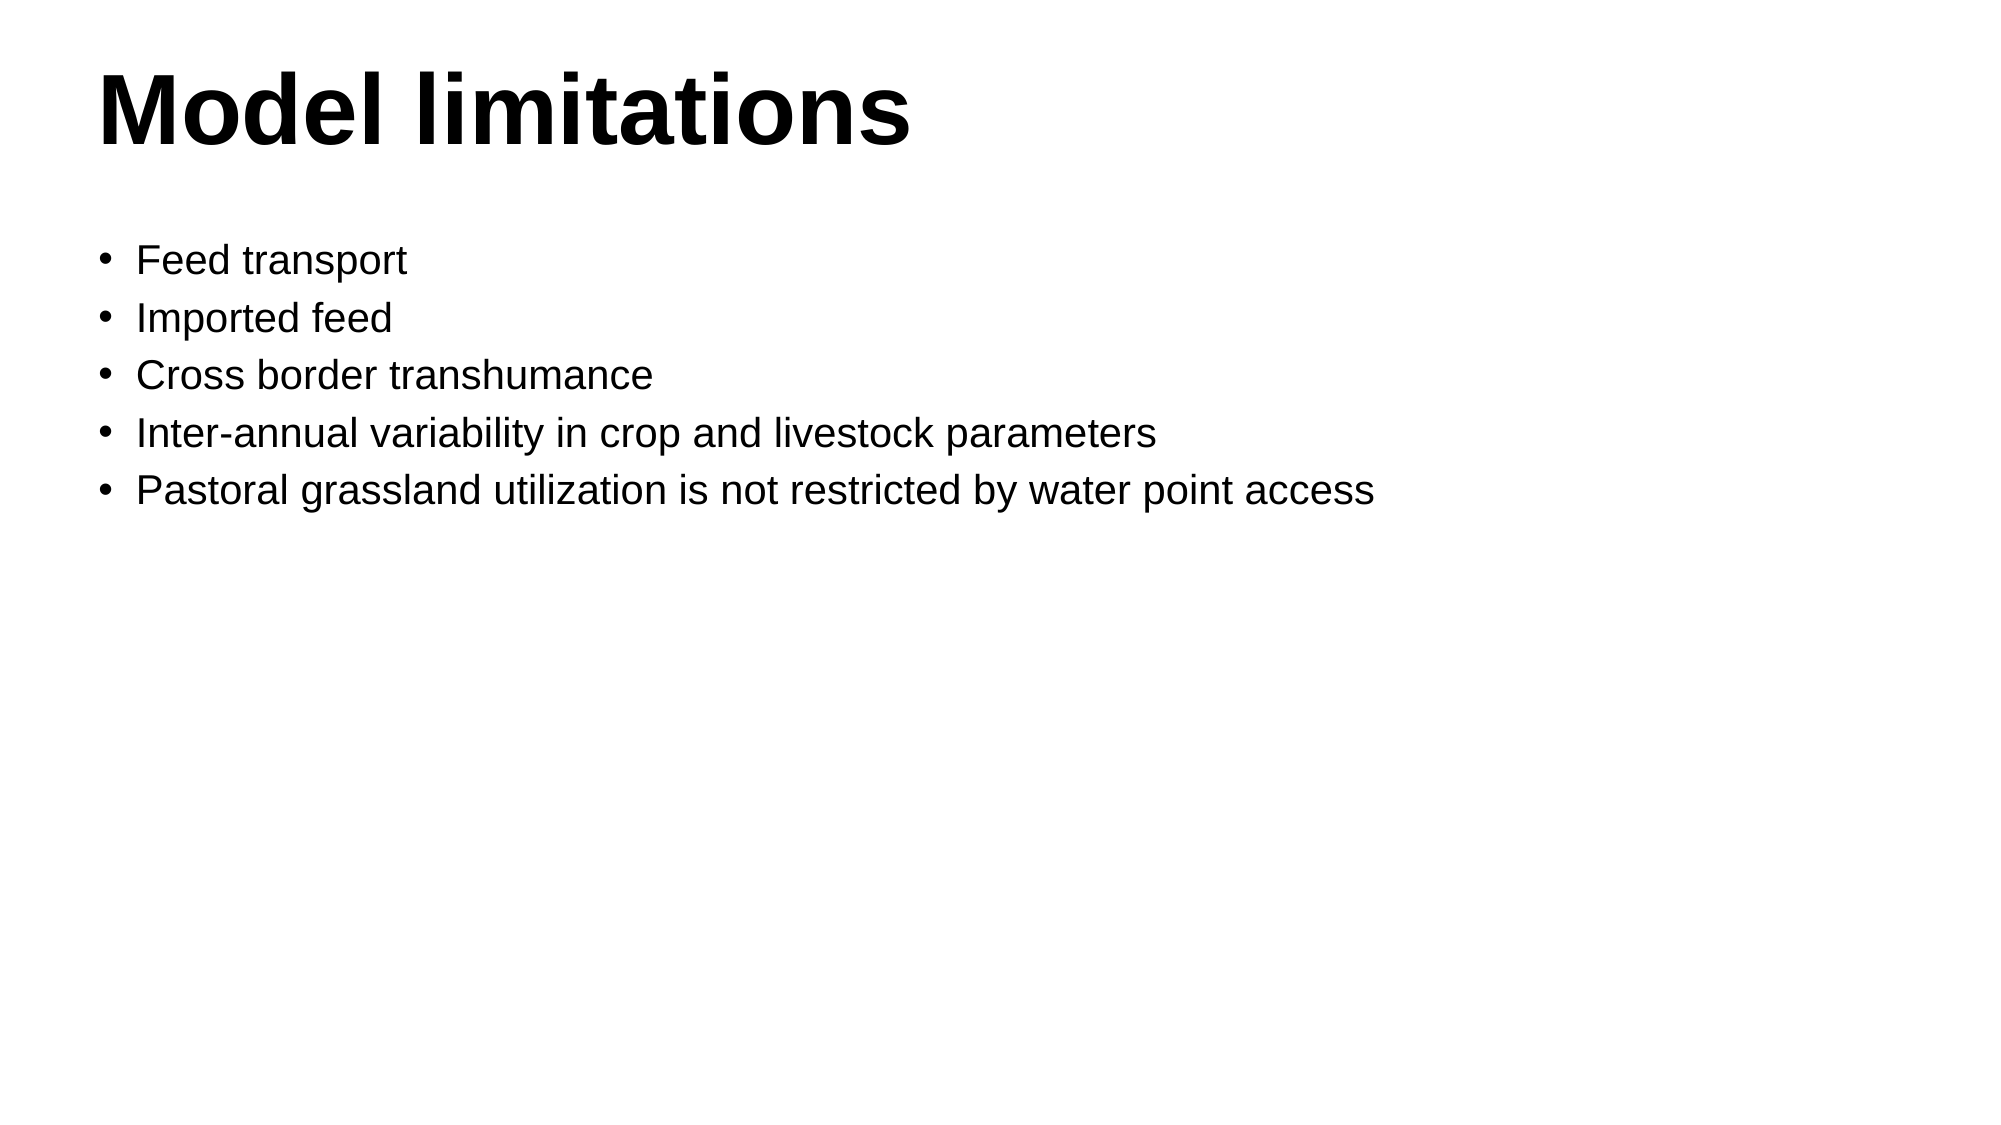

# Model limitations
Feed transport
Imported feed
Cross border transhumance
Inter-annual variability in crop and livestock parameters
Pastoral grassland utilization is not restricted by water point access